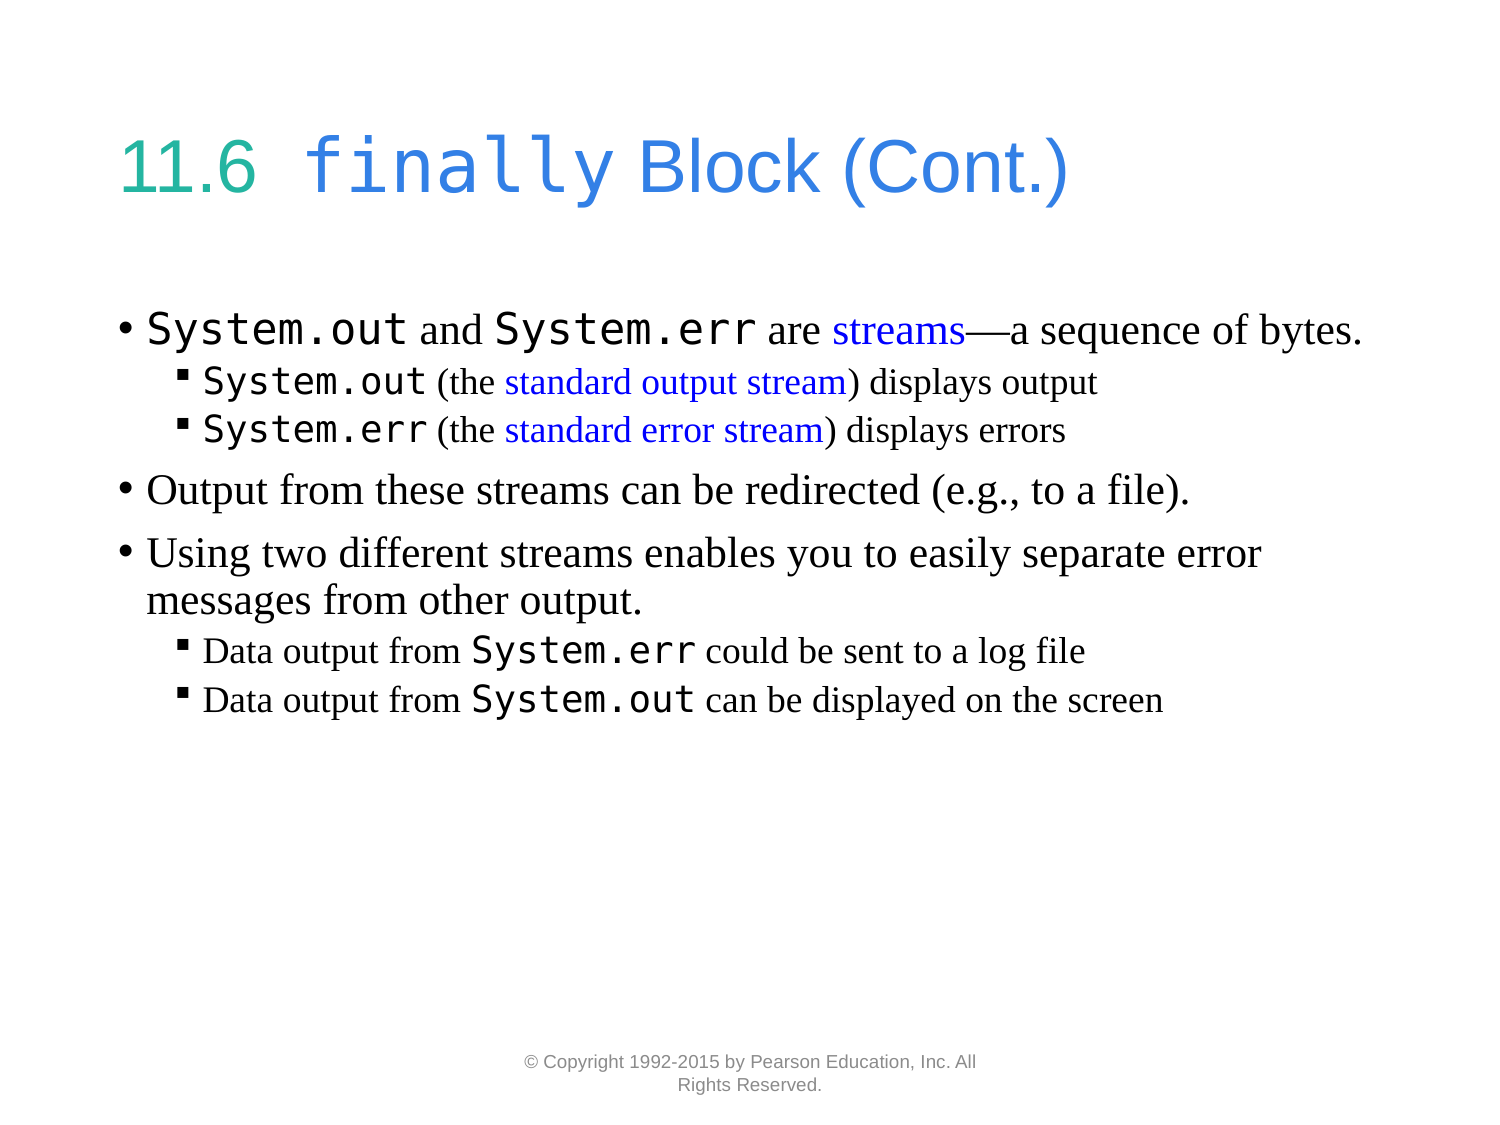

# 11.6  finally Block (Cont.)
System.out and System.err are streams—a sequence of bytes.
System.out (the standard output stream) displays output
System.err (the standard error stream) displays errors
Output from these streams can be redirected (e.g., to a file).
Using two different streams enables you to easily separate error messages from other output.
Data output from System.err could be sent to a log file
Data output from System.out can be displayed on the screen
© Copyright 1992-2015 by Pearson Education, Inc. All Rights Reserved.